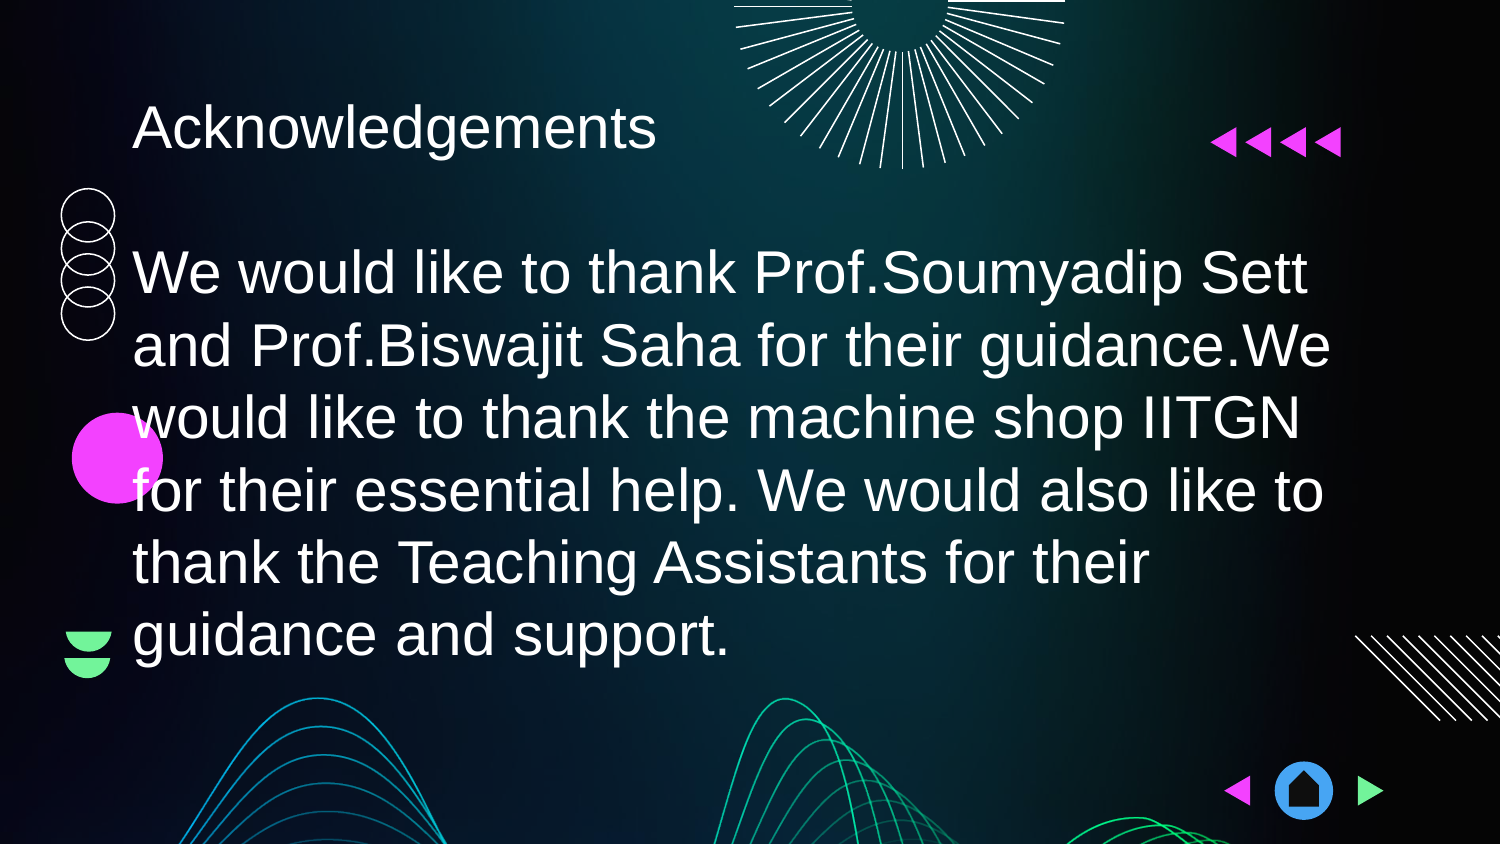

# Acknowledgements

We would like to thank Prof.Soumyadip Sett and Prof.Biswajit Saha for their guidance.We would like to thank the machine shop IITGN for their essential help. We would also like to thank the Teaching Assistants for their guidance and support.